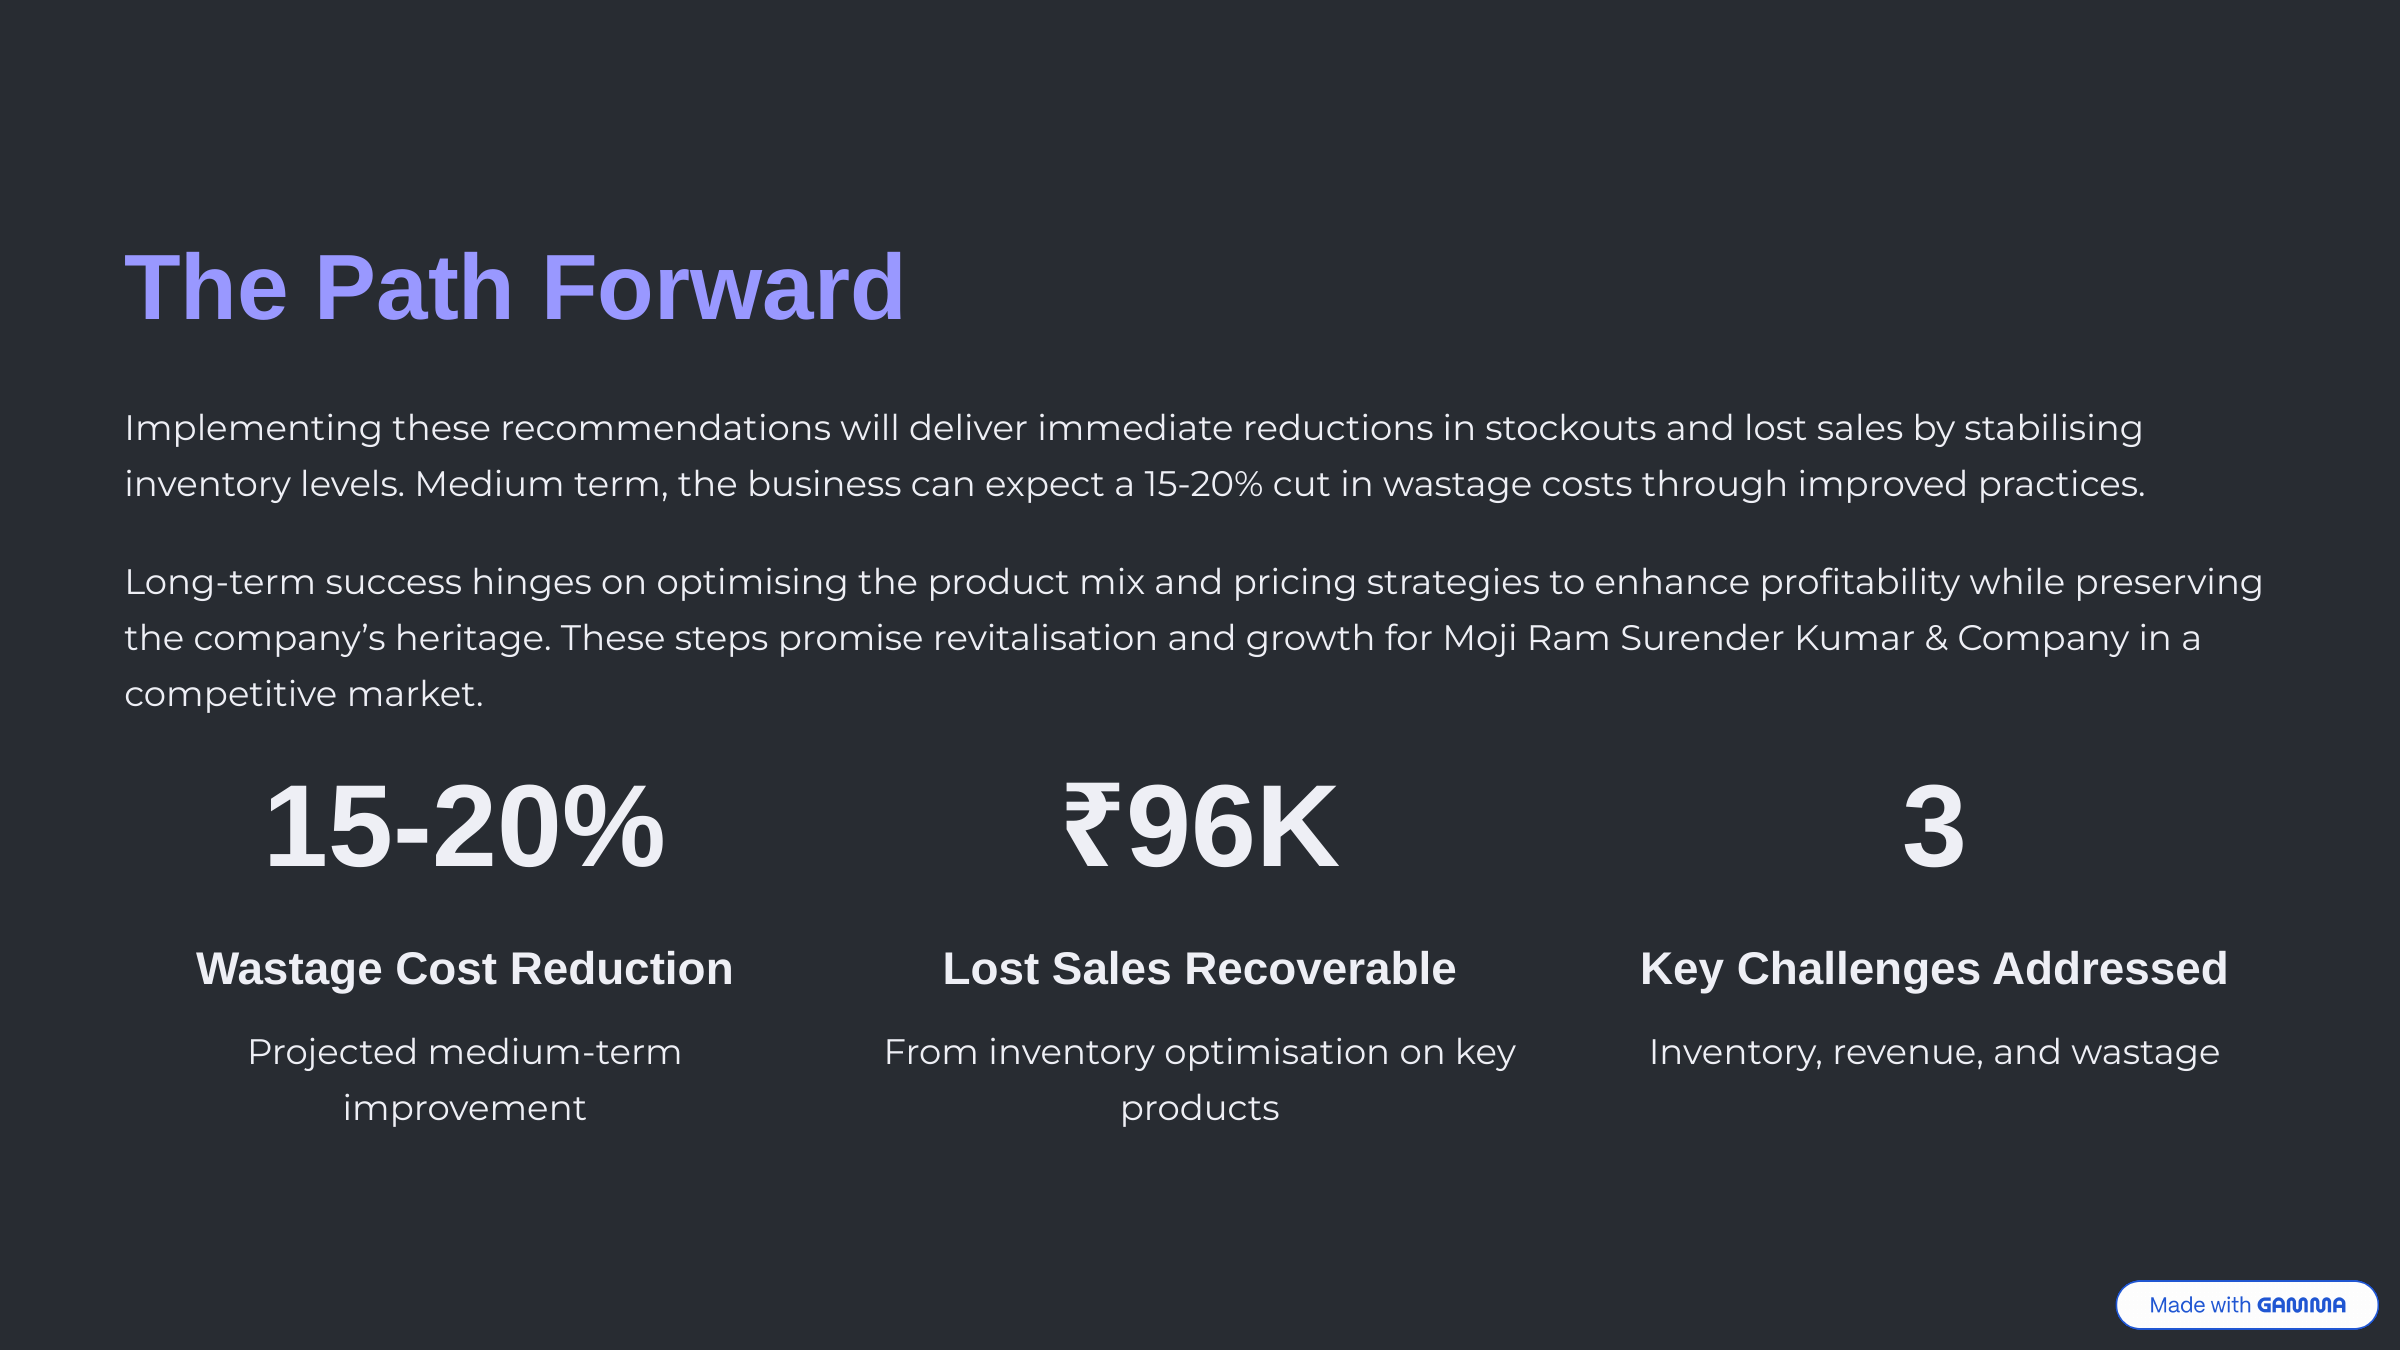

The Path Forward
Implementing these recommendations will deliver immediate reductions in stockouts and lost sales by stabilising inventory levels. Medium term, the business can expect a 15-20% cut in wastage costs through improved practices.
Long-term success hinges on optimising the product mix and pricing strategies to enhance profitability while preserving the company’s heritage. These steps promise revitalisation and growth for Moji Ram Surender Kumar & Company in a competitive market.
15-20%
₹96K
3
Wastage Cost Reduction
Lost Sales Recoverable
Key Challenges Addressed
Projected medium-term improvement
From inventory optimisation on key products
Inventory, revenue, and wastage